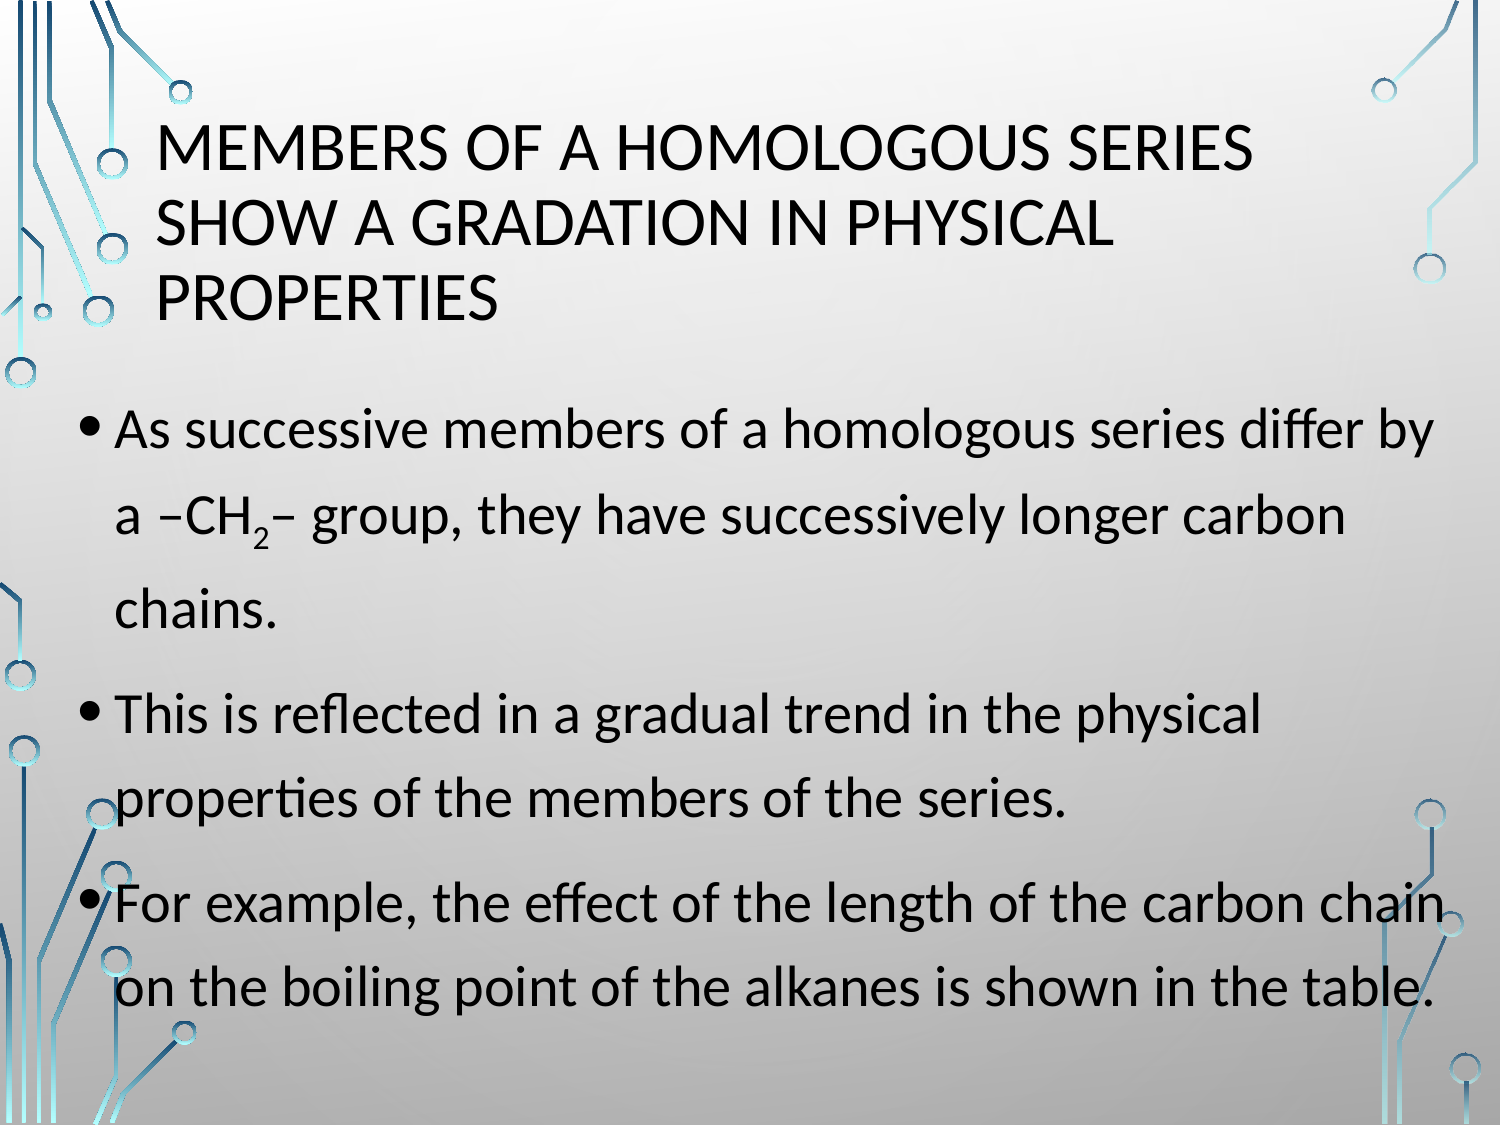

# Members of a homologous series show a gradation in physical properties
As successive members of a homologous series differ by a –CH2– group, they have successively longer carbon chains.
This is reflected in a gradual trend in the physical properties of the members of the series.
For example, the effect of the length of the carbon chain on the boiling point of the alkanes is shown in the table.